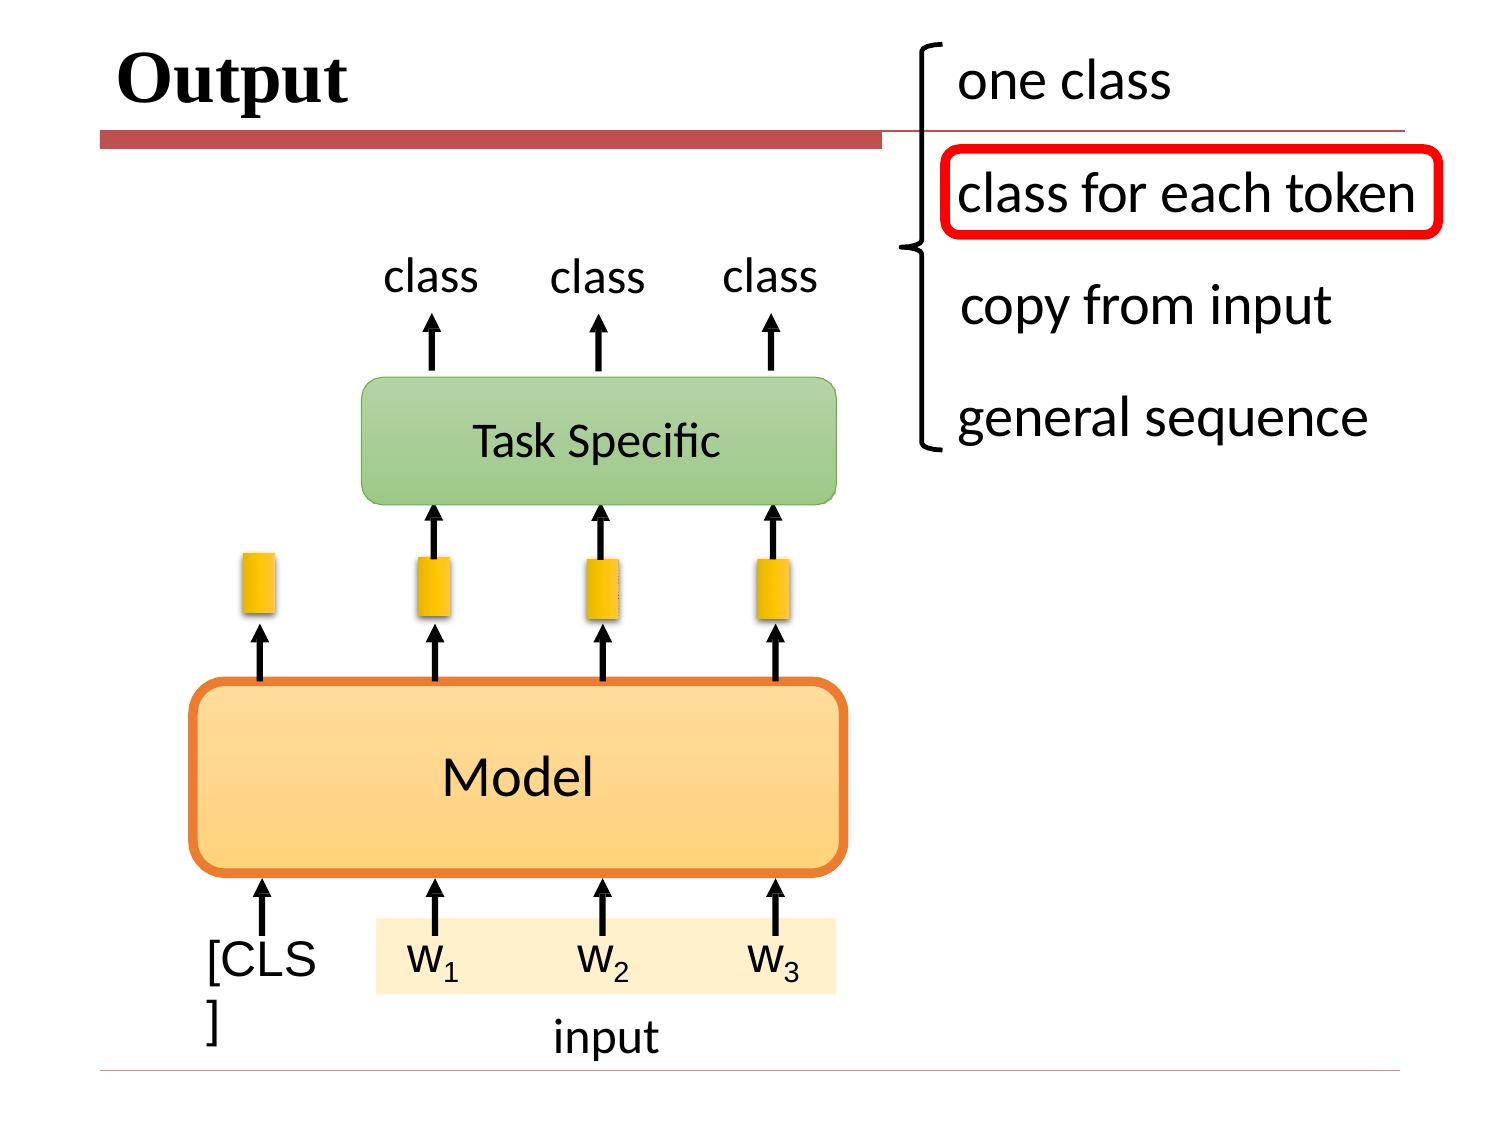

# Output
one class

class for each token

class
class
class
copy from input

general sequence

Task Specific

Model

w1
w2
w3
[CLS]
input